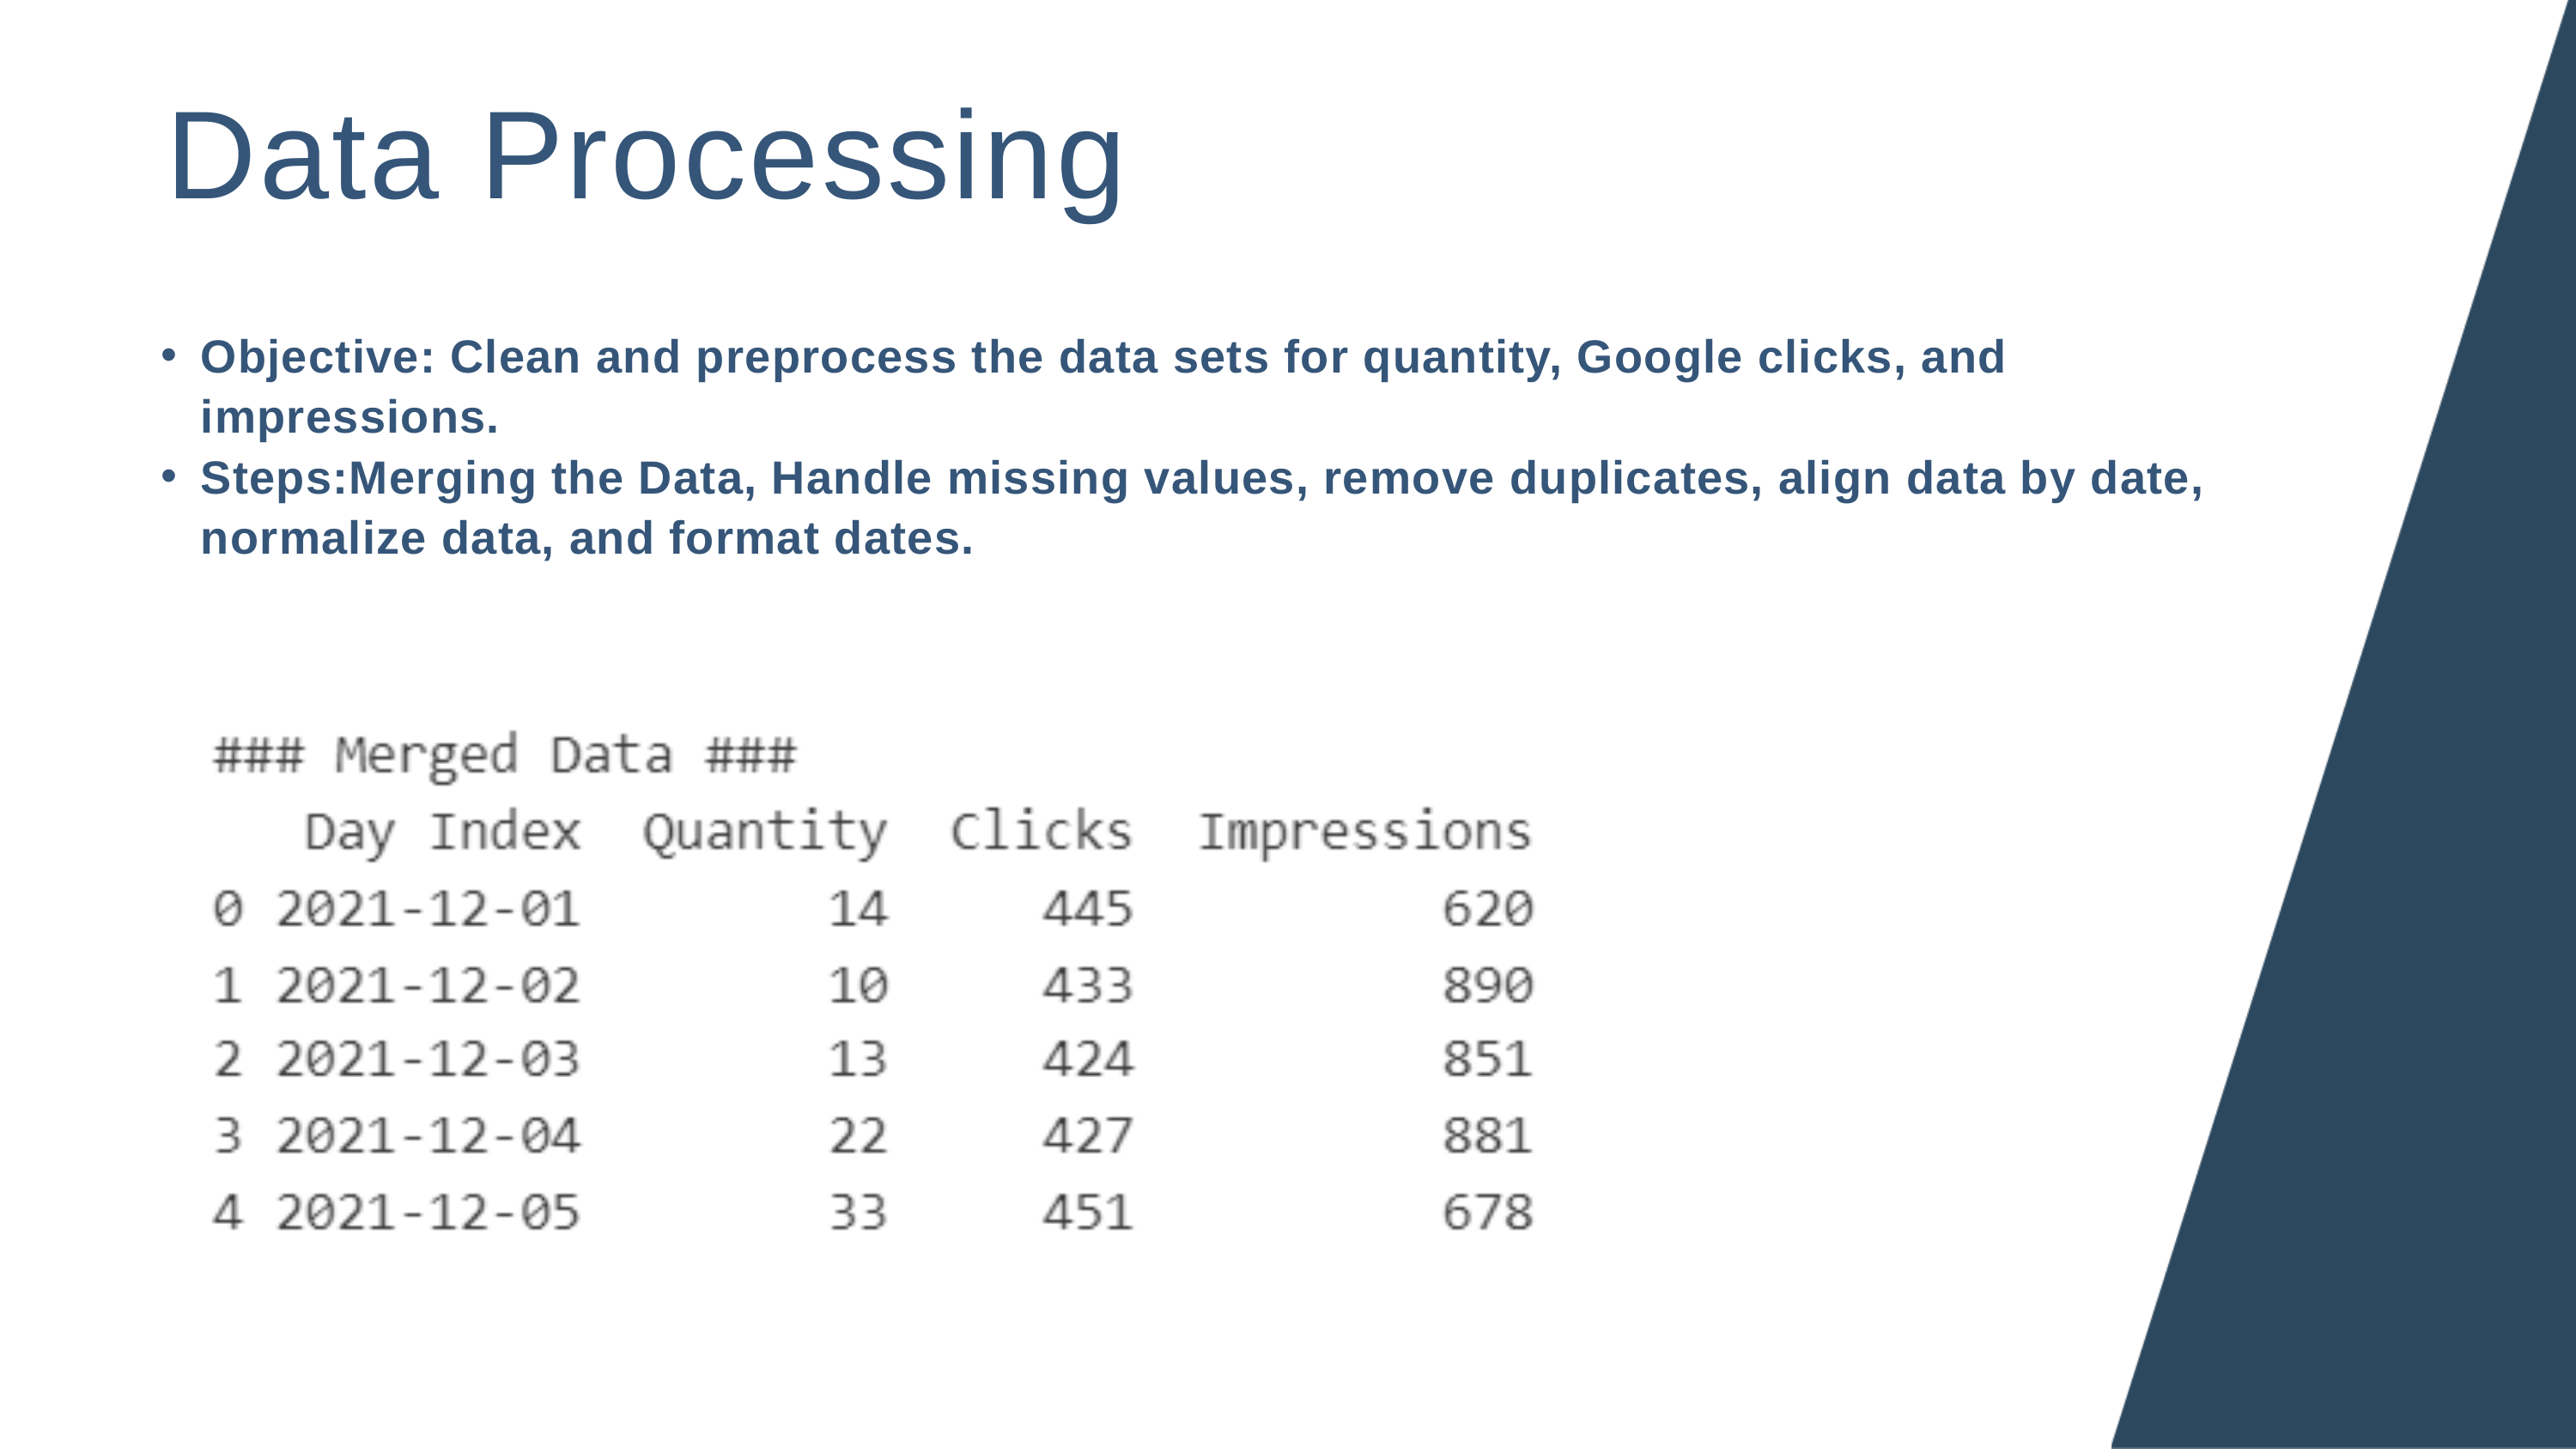

Data Processing

Objective: Clean and preprocess the data sets for quantity, Google clicks, and impressions.
Steps:Merging the Data, Handle missing values, remove duplicates, align data by date, normalize data, and format dates.